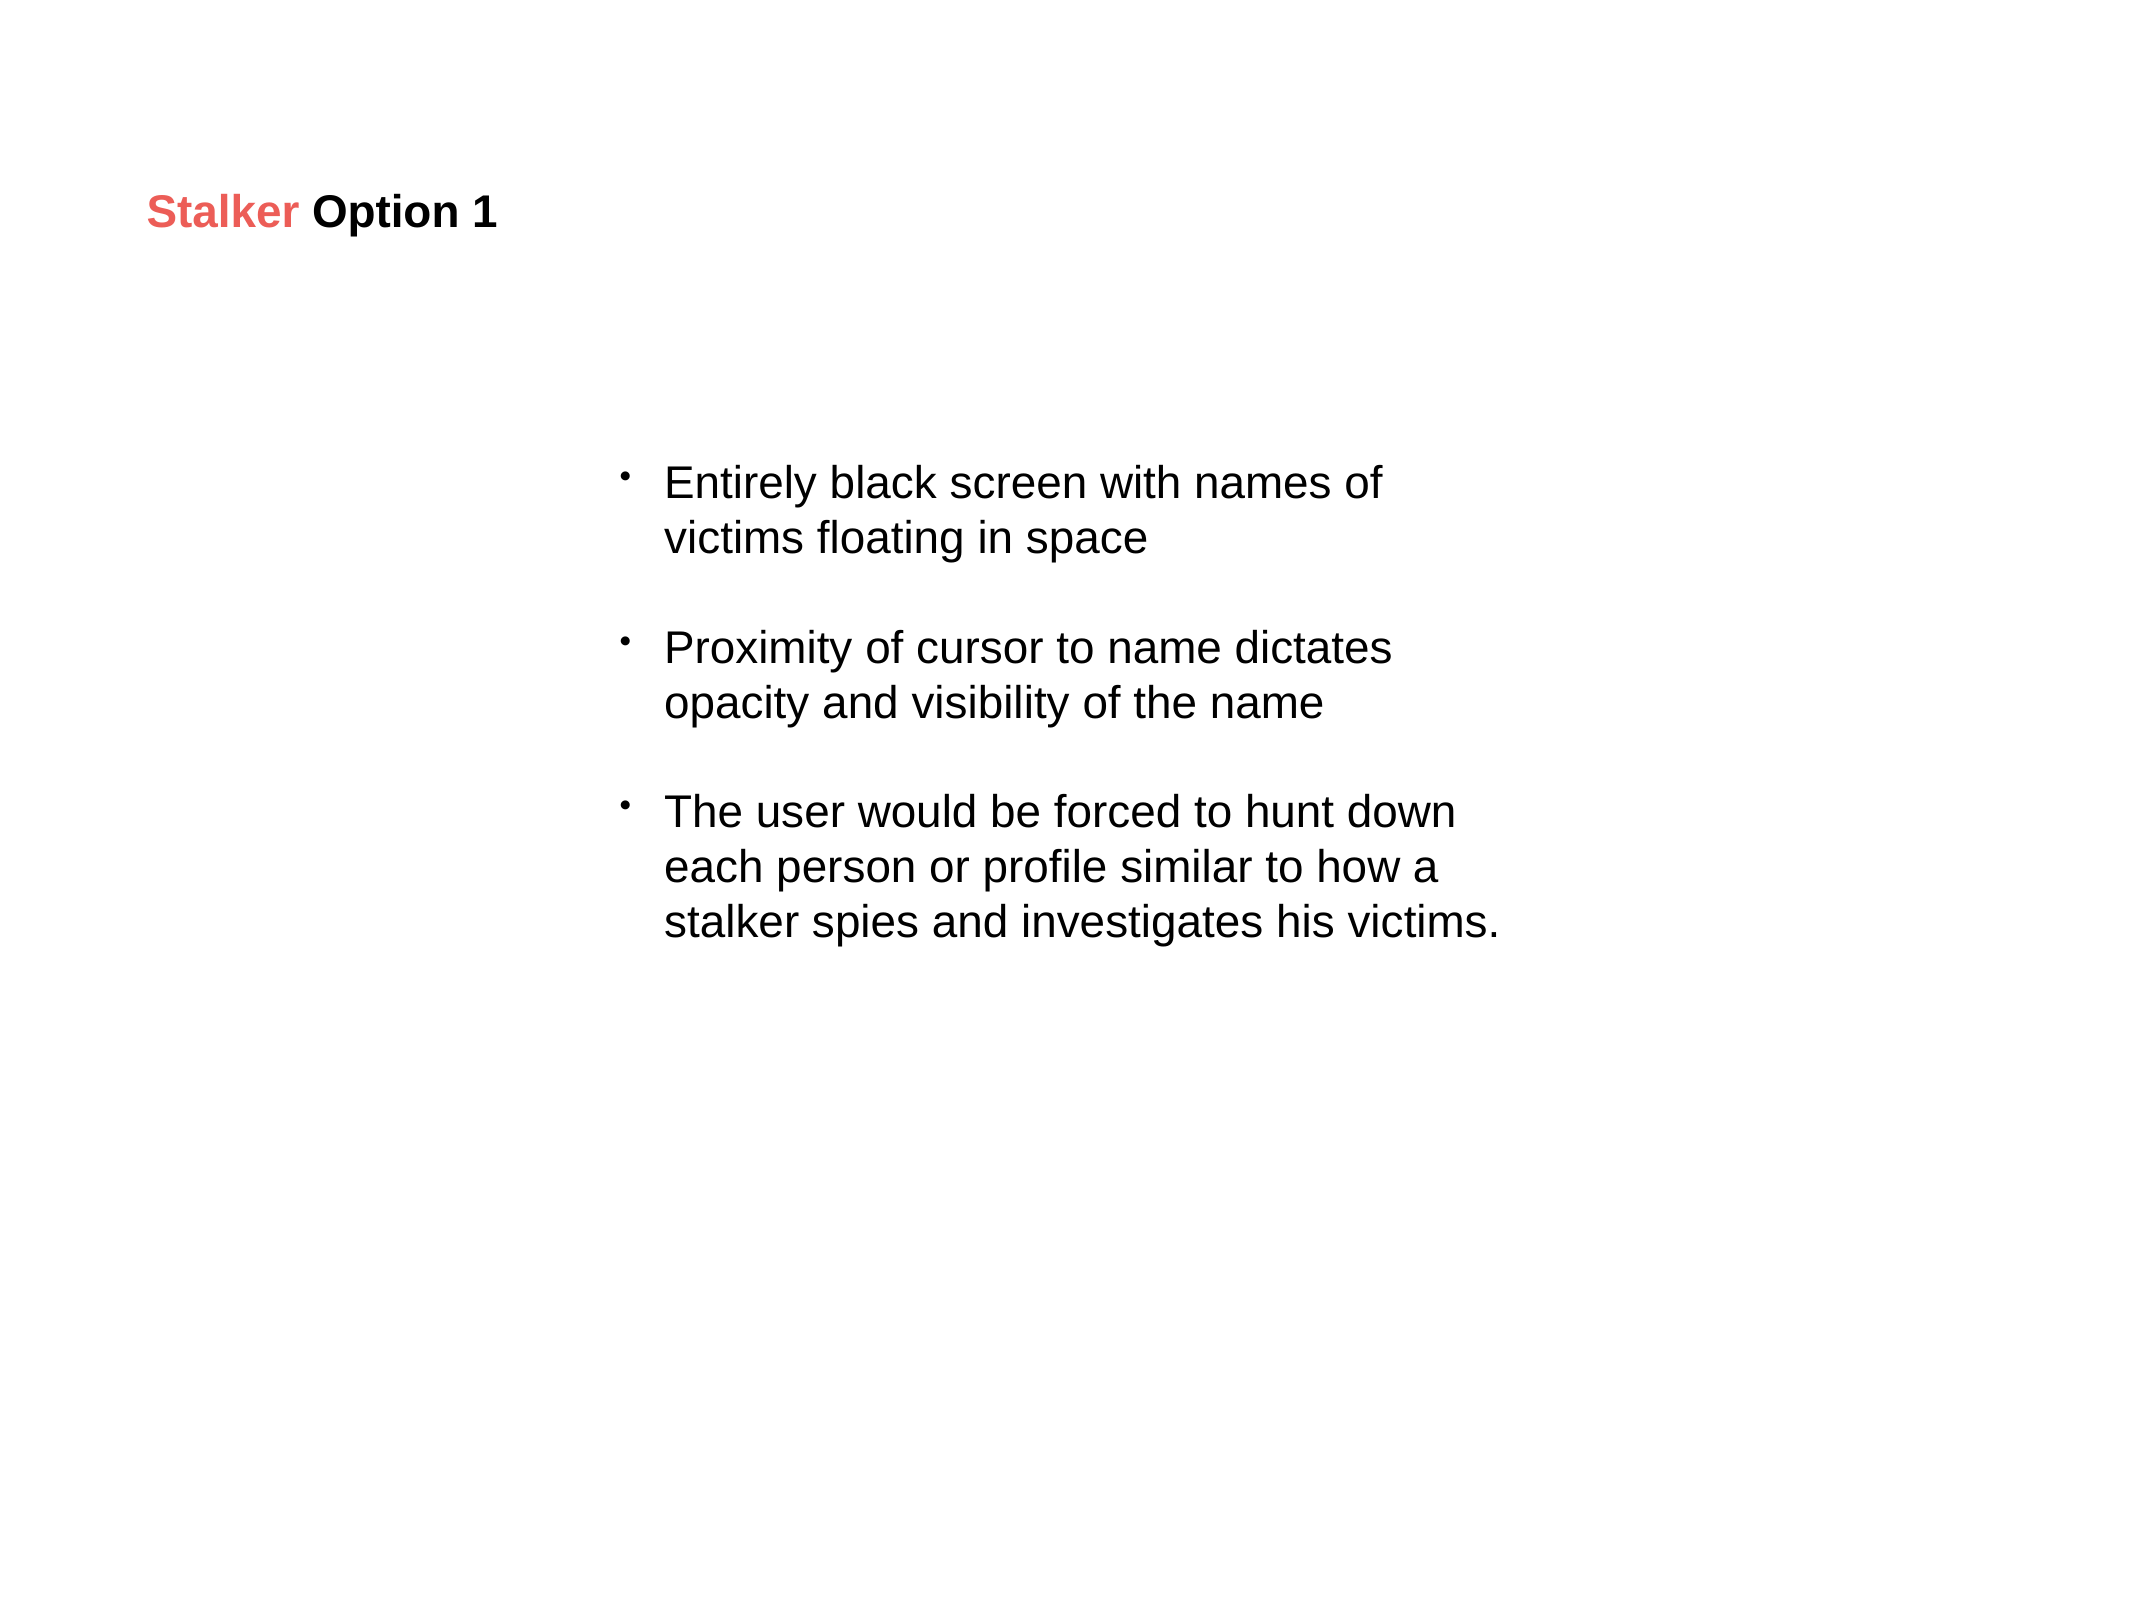

Stalker Option 1
Entirely black screen with names of victims floating in space
Proximity of cursor to name dictates opacity and visibility of the name
The user would be forced to hunt down each person or profile similar to how a stalker spies and investigates his victims.